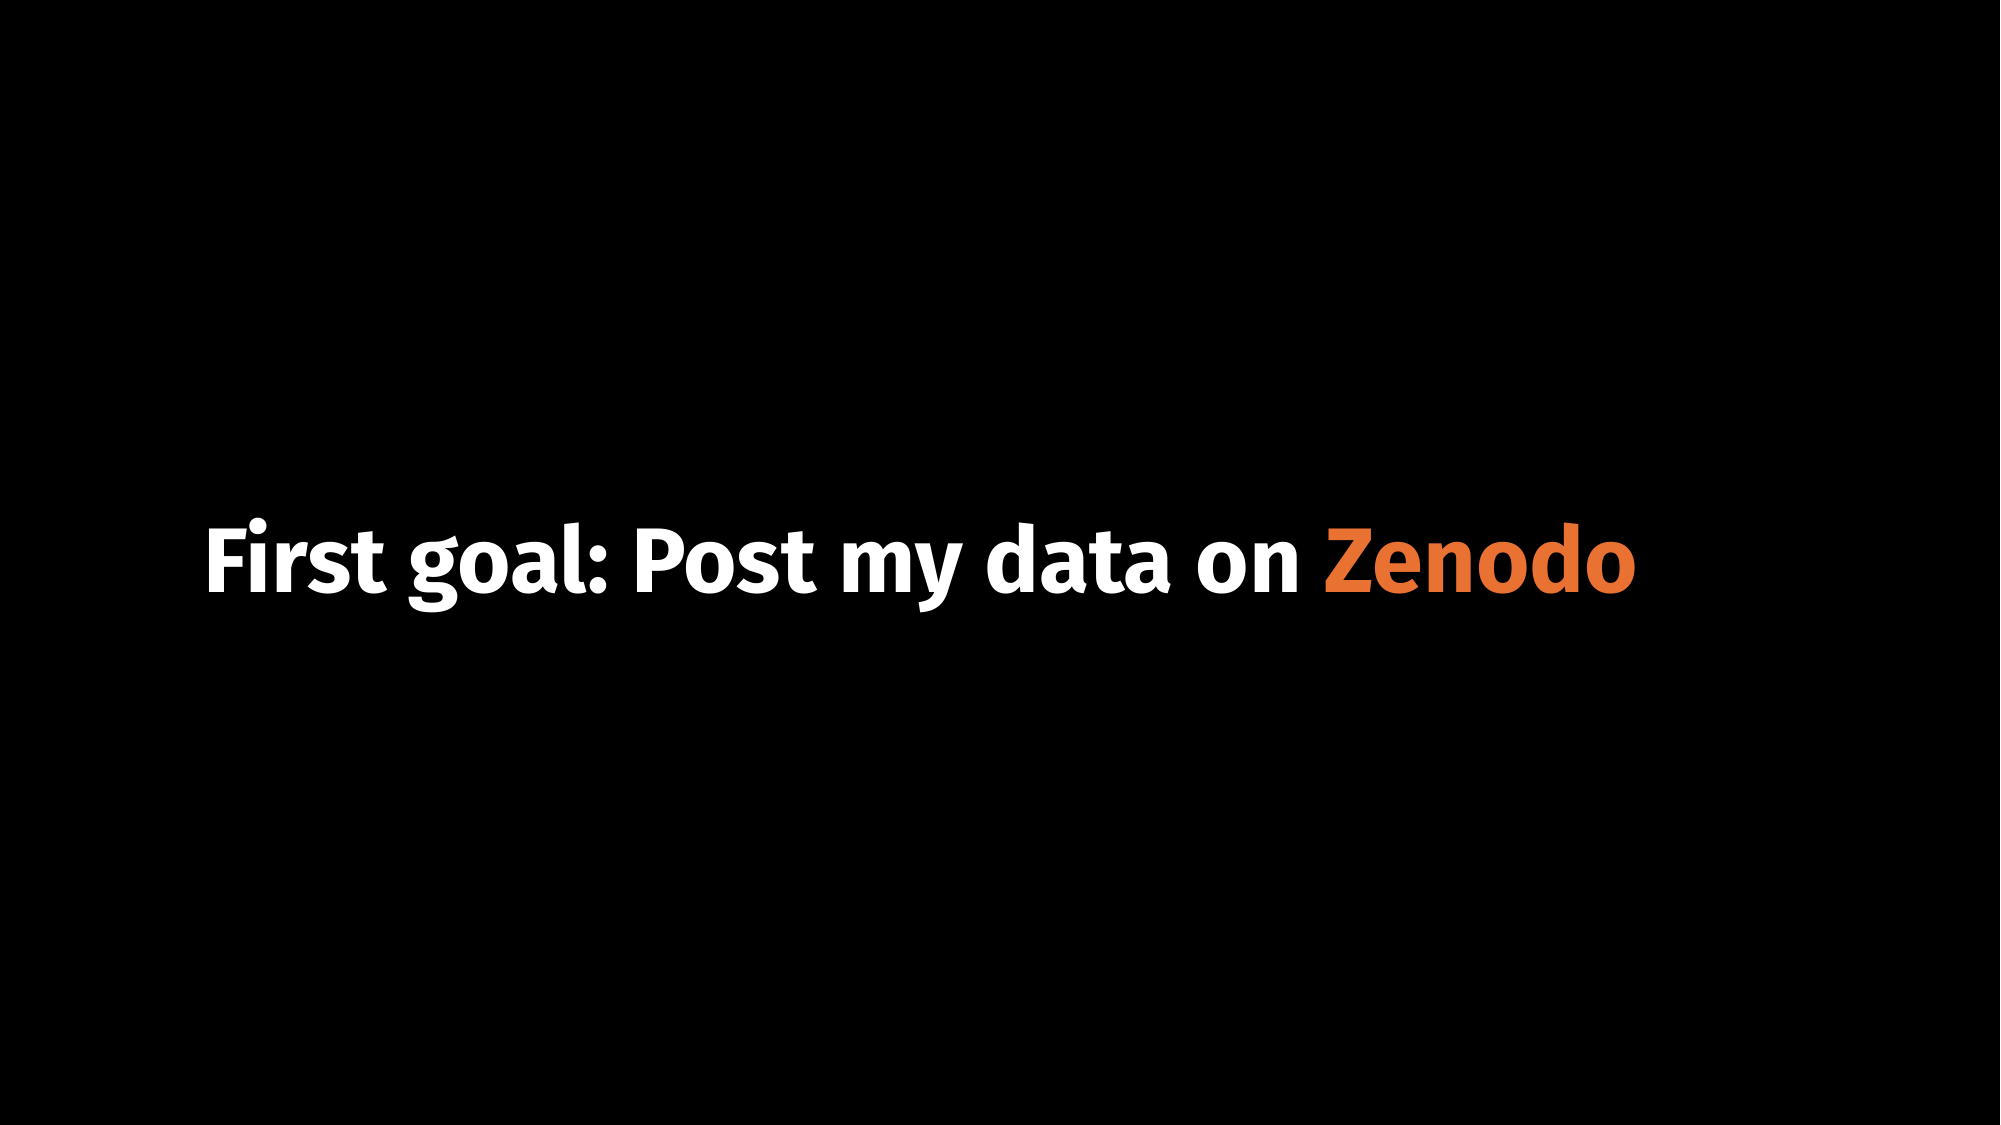

# First goal: Post my data on Zenodo